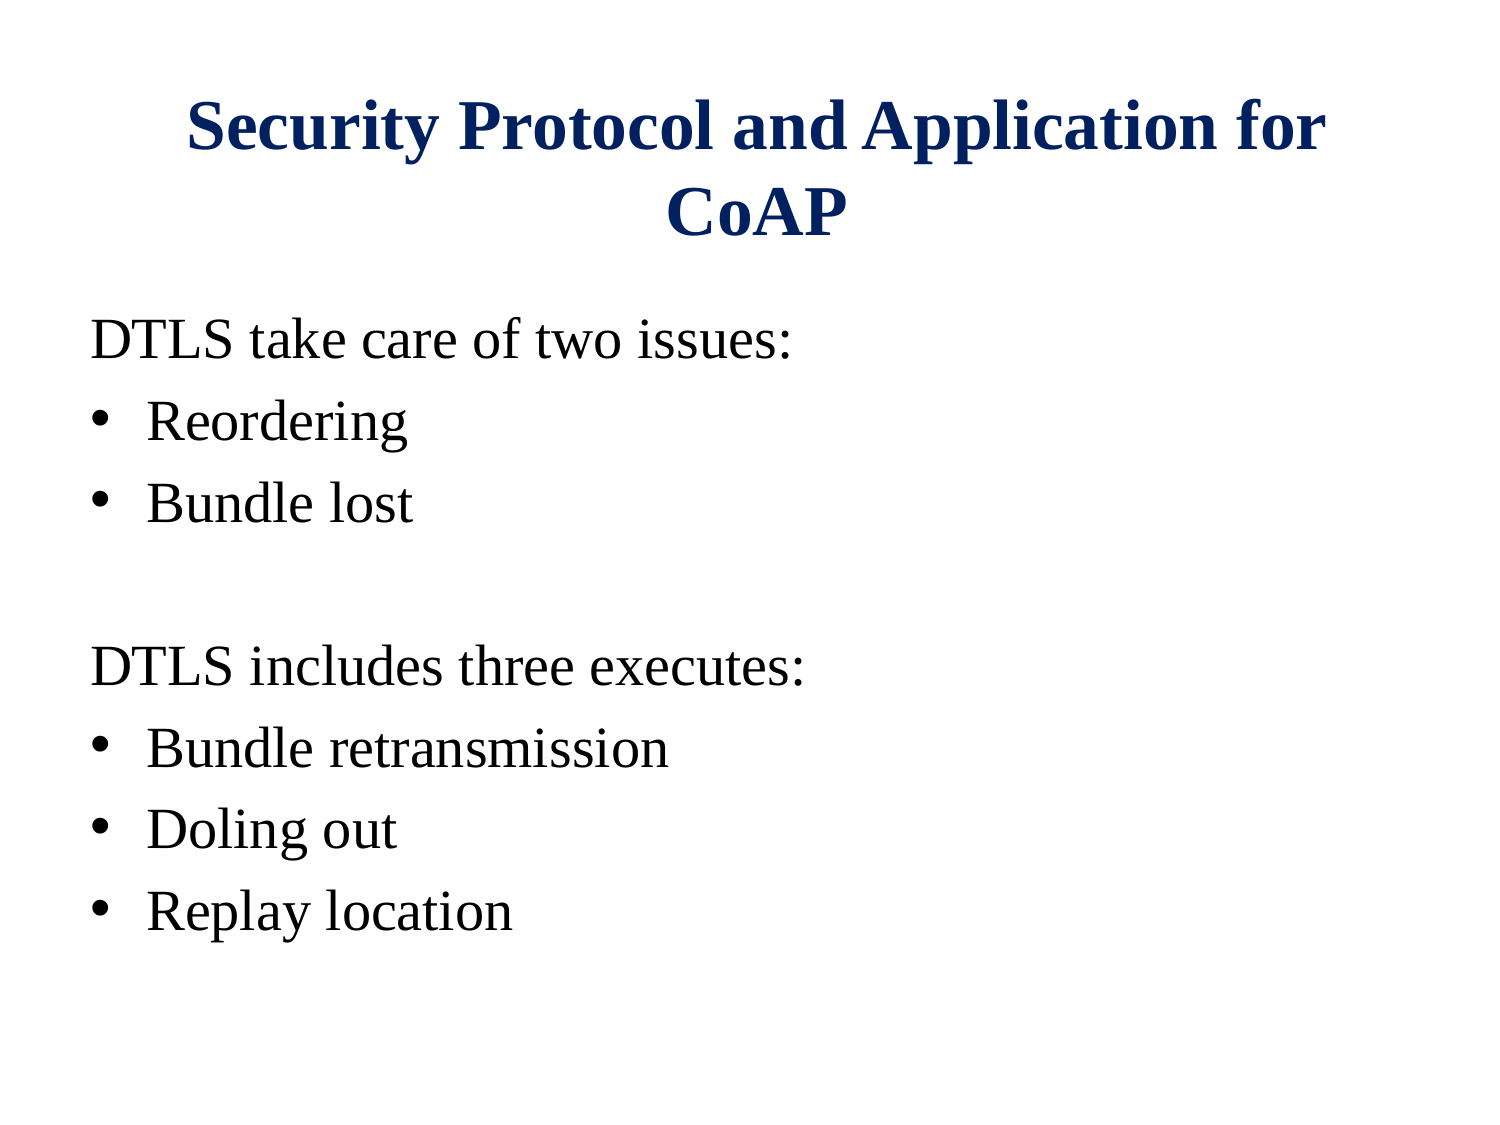

# Security Protocol and Application for CoAP
DTLS take care of two issues:
Reordering
Bundle lost

DTLS includes three executes:
Bundle retransmission
Doling out
Replay location